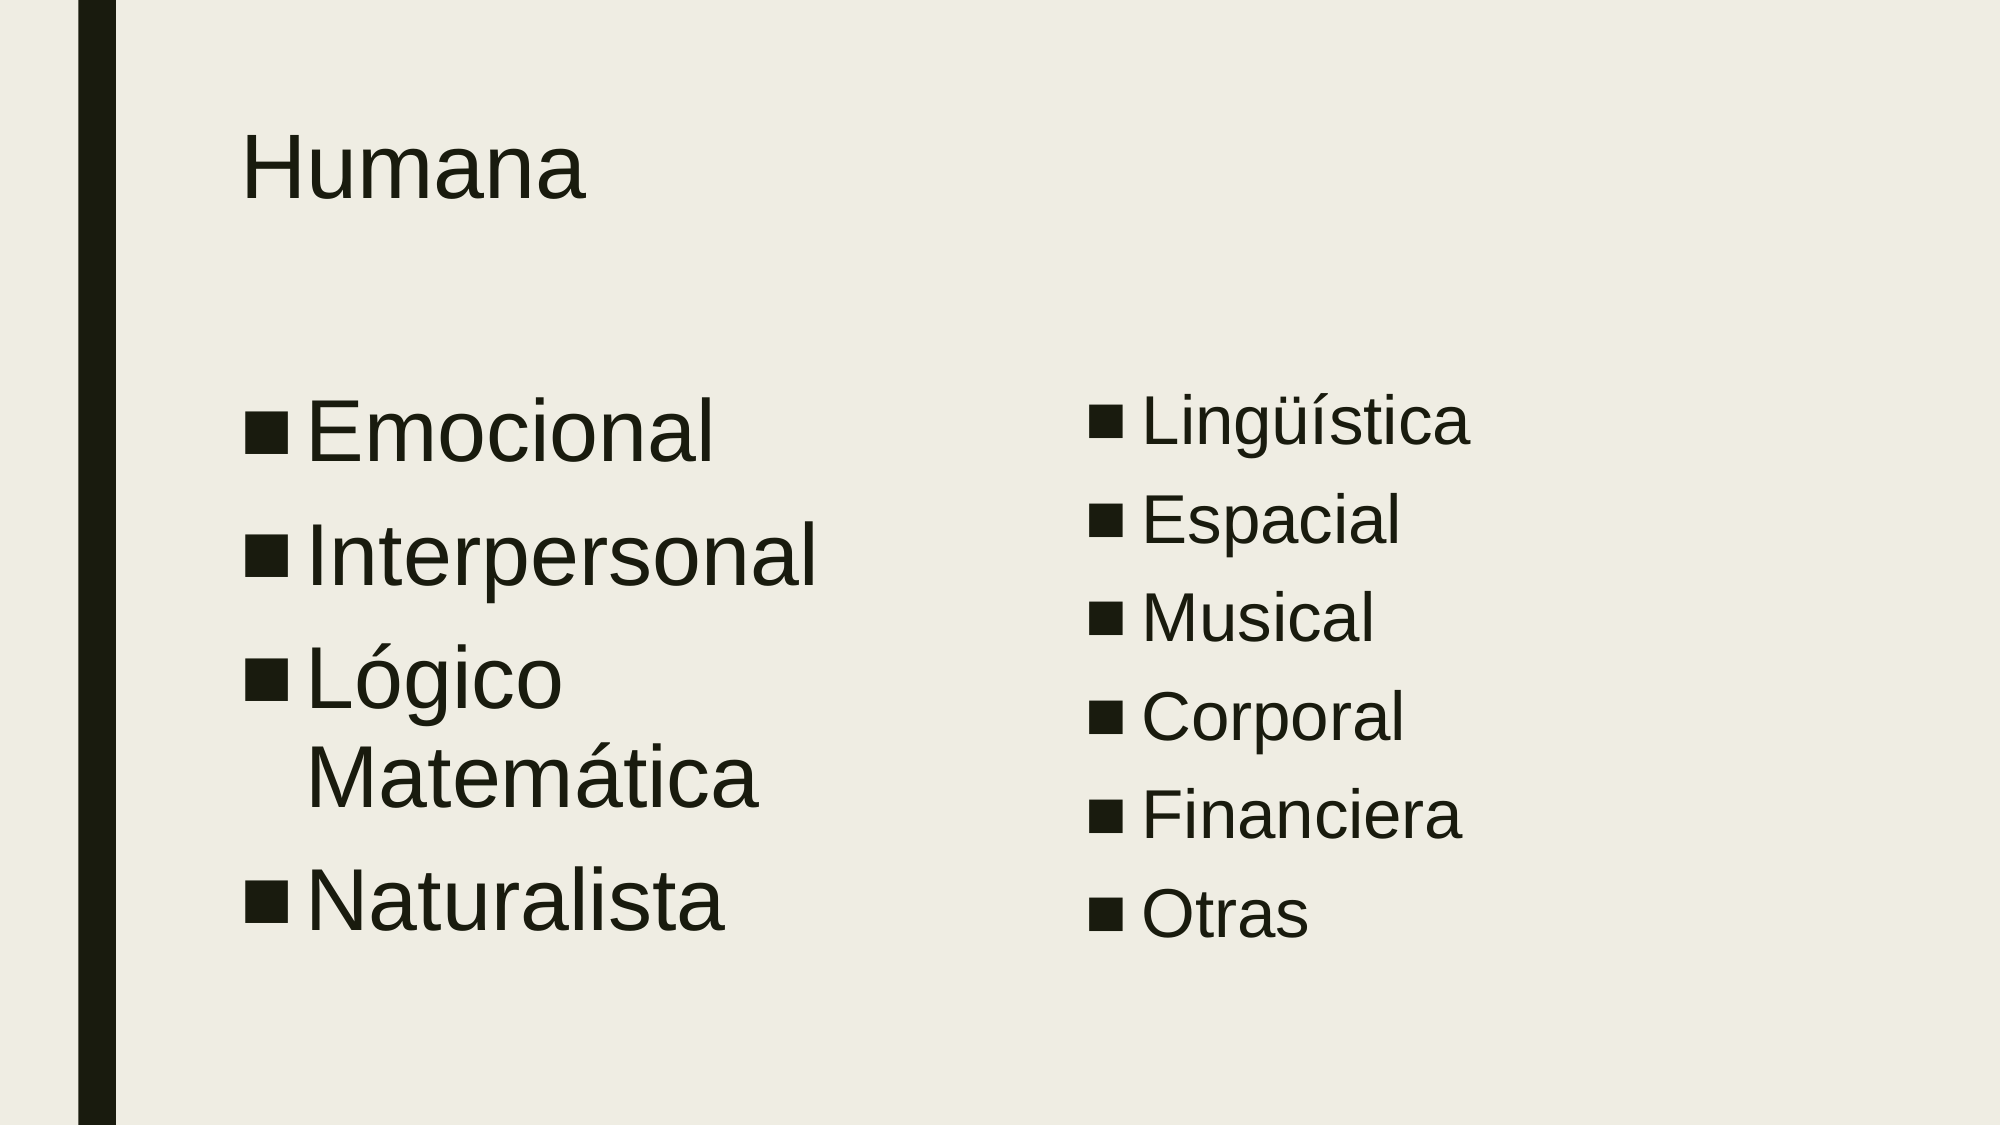

# Humana
Emocional
Interpersonal
Lógico Matemática
Naturalista
Lingüística
Espacial
Musical
Corporal
Financiera
Otras